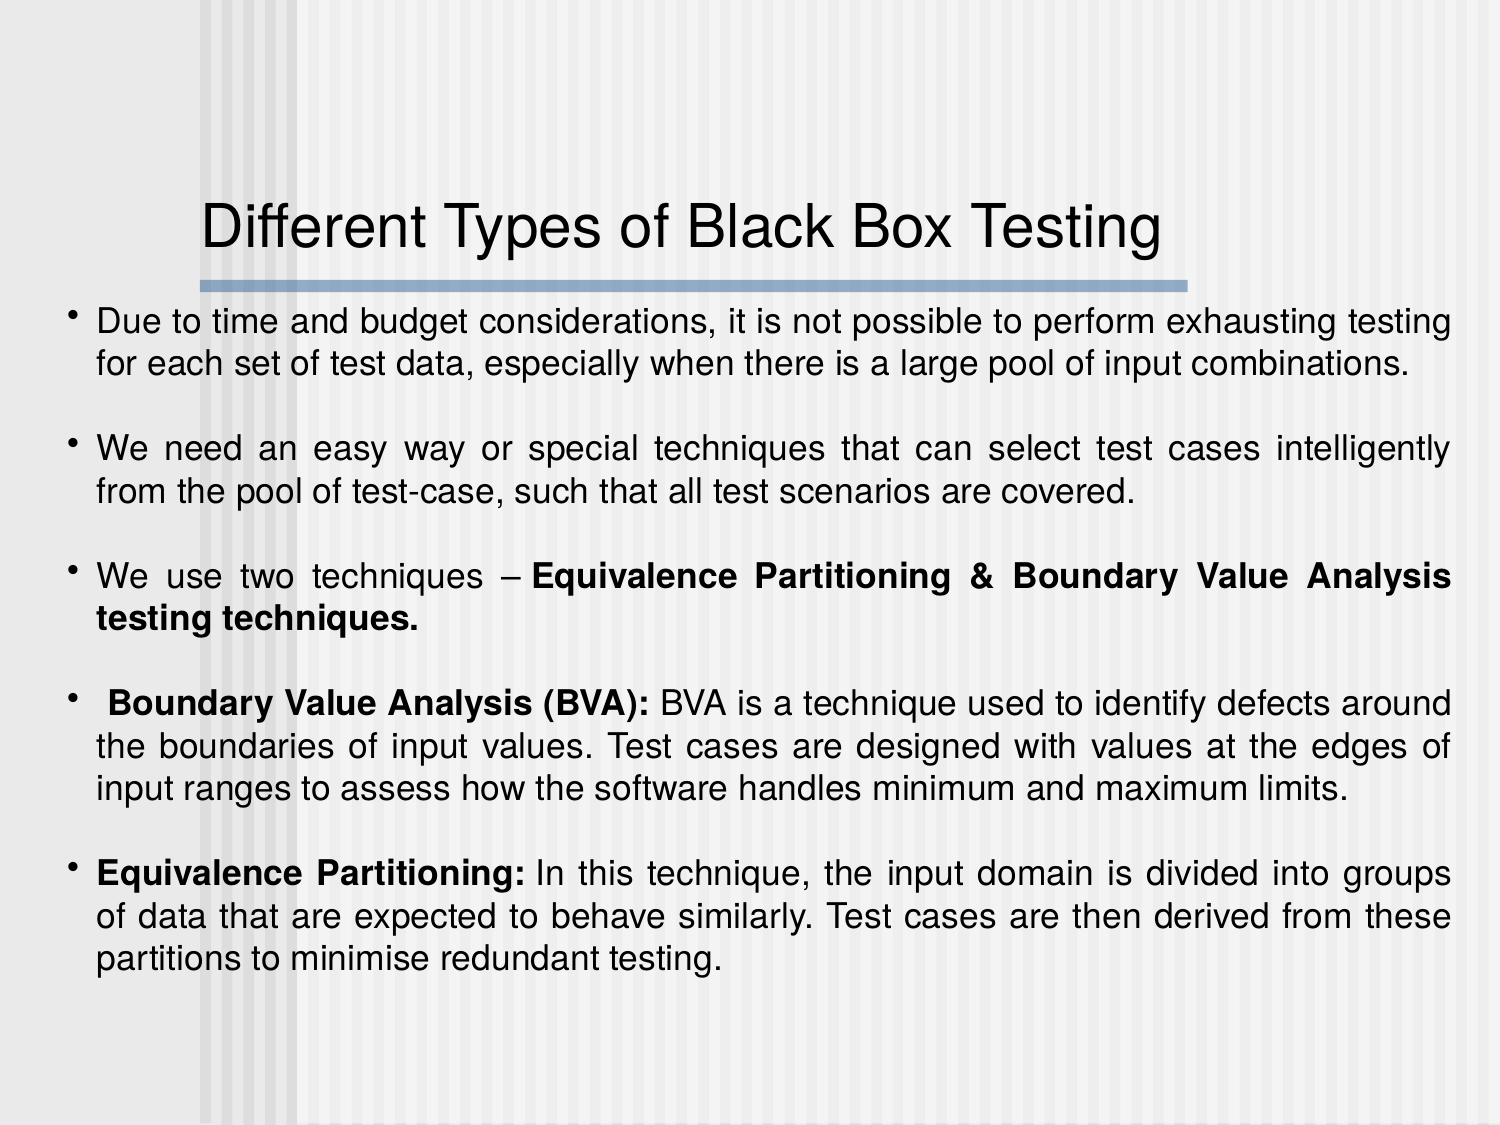

Different Types of Black Box Testing
Due to time and budget considerations, it is not possible to perform exhausting testing for each set of test data, especially when there is a large pool of input combinations.

We need an easy way or special techniques that can select test cases intelligently from the pool of test-case, such that all test scenarios are covered.

We use two techniques – Equivalence Partitioning & Boundary Value Analysis testing techniques.

 Boundary Value Analysis (BVA): BVA is a technique used to identify defects around the boundaries of input values. Test cases are designed with values at the edges of input ranges to assess how the software handles minimum and maximum limits.

Equivalence Partitioning: In this technique, the input domain is divided into groups of data that are expected to behave similarly. Test cases are then derived from these partitions to minimise redundant testing.
93